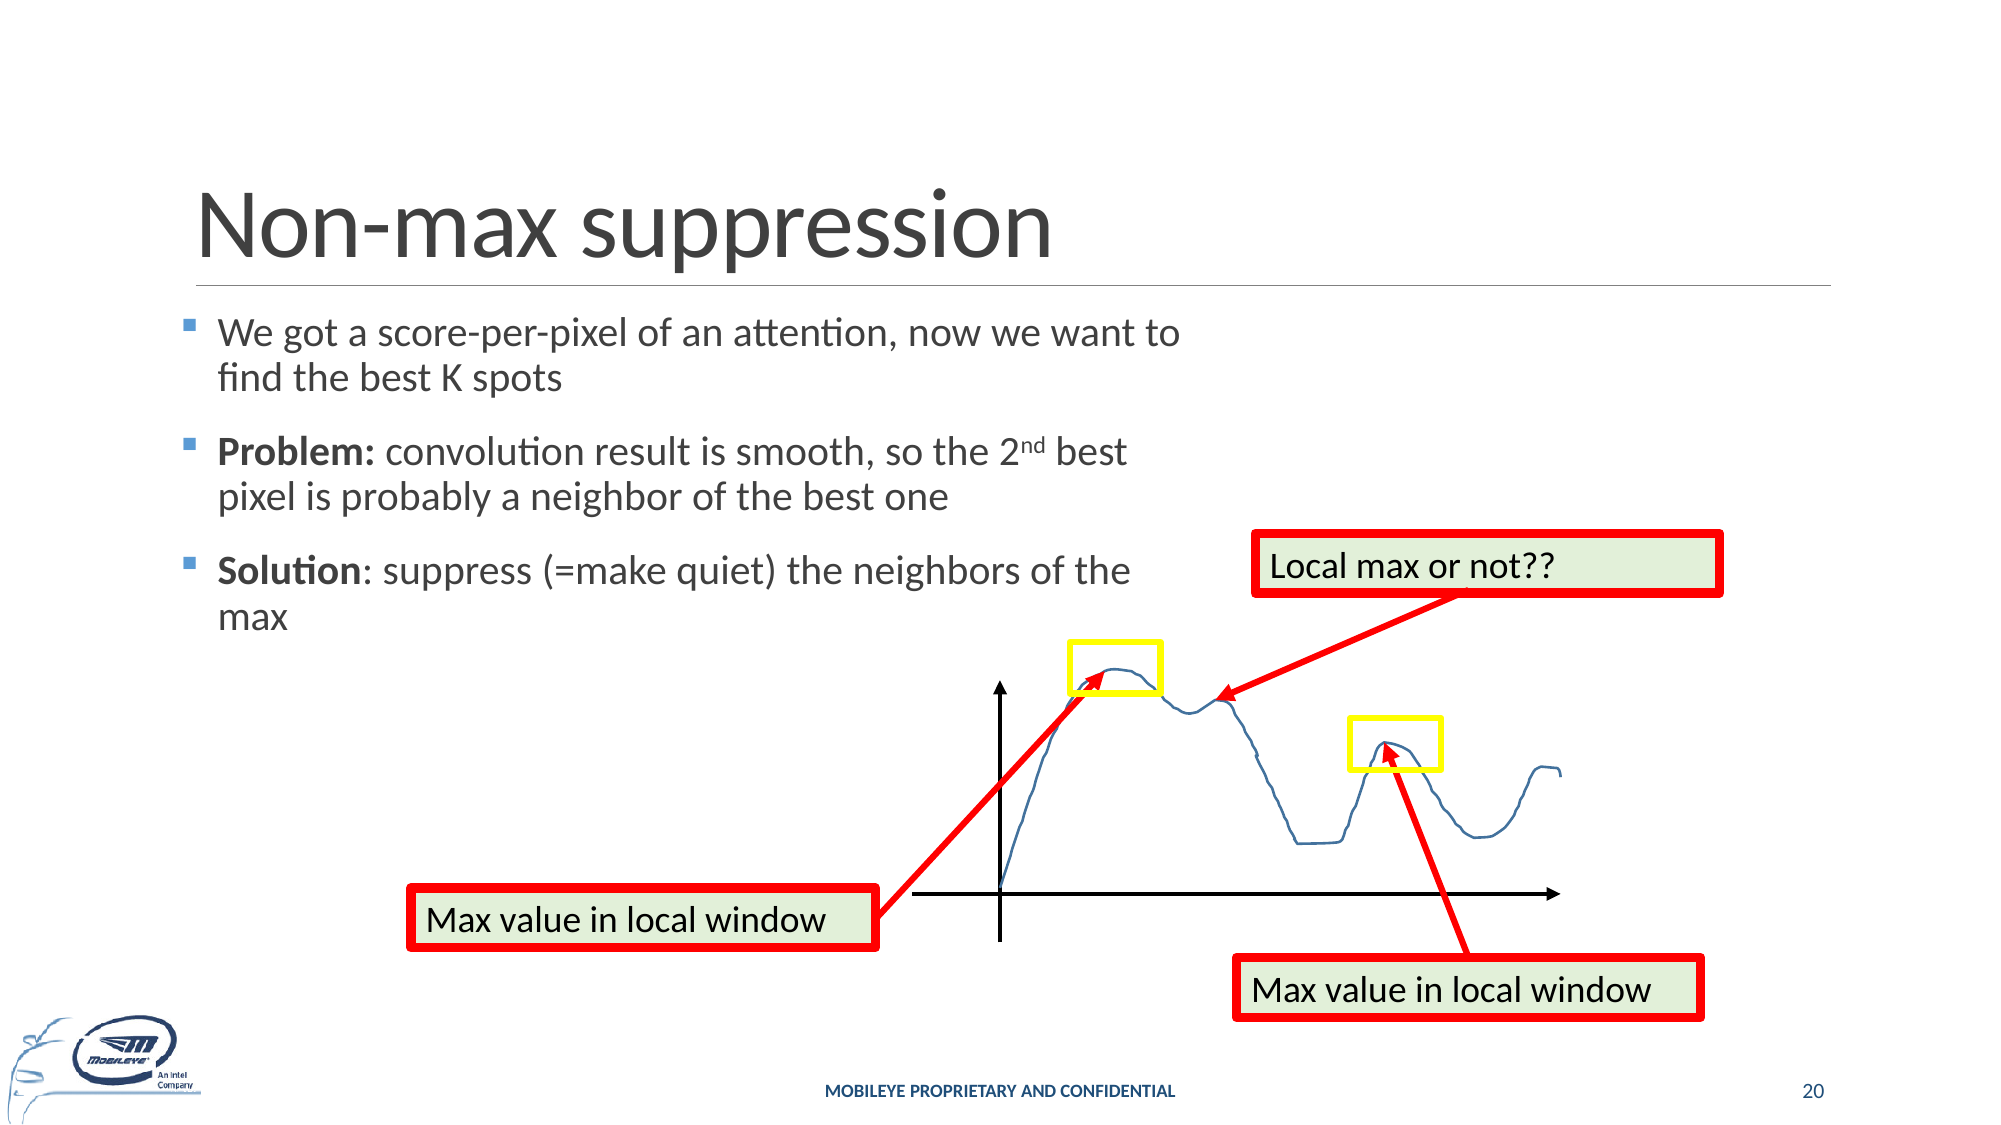

# Non-max suppression
We got a score-per-pixel of an attention, now we want to find the best K spots
Problem: convolution result is smooth, so the 2nd best pixel is probably a neighbor of the best one
Solution: suppress (=make quiet) the neighbors of the max
Local max or not??

Max value in local window
Max value in local window
Mobileye Proprietary and Confidential
20